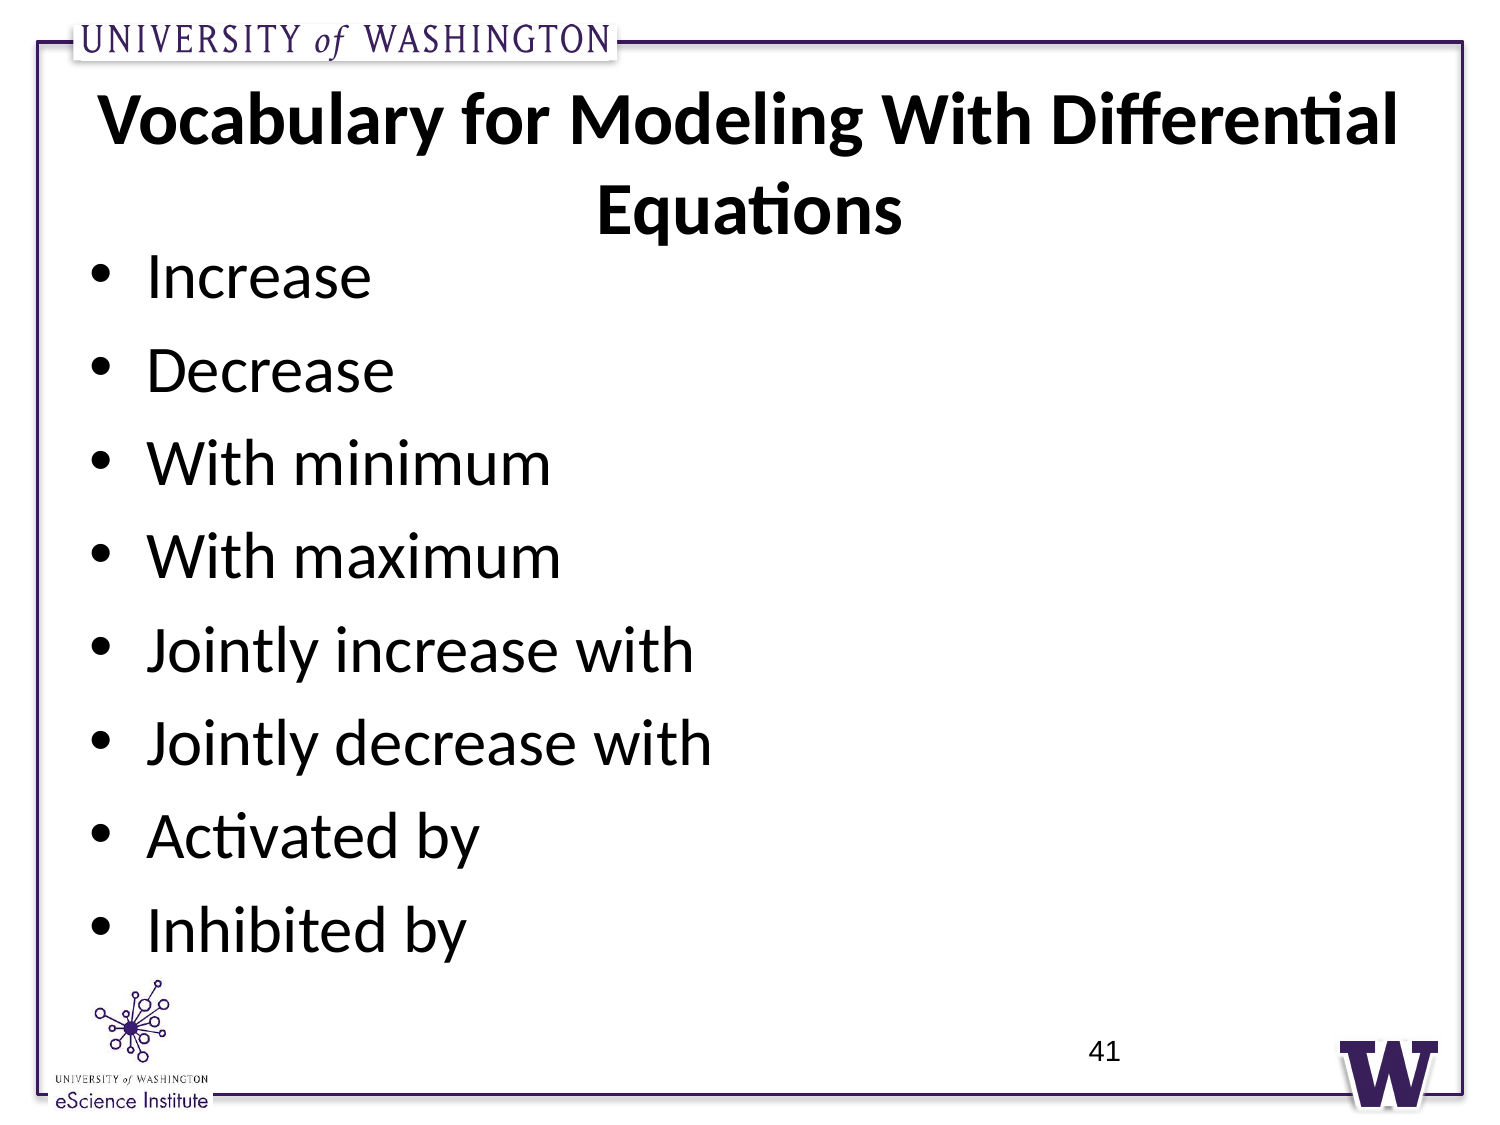

# Vocabulary for Modeling With Differential Equations
Increase
Decrease
With minimum
With maximum
Jointly increase with
Jointly decrease with
Activated by
Inhibited by
41